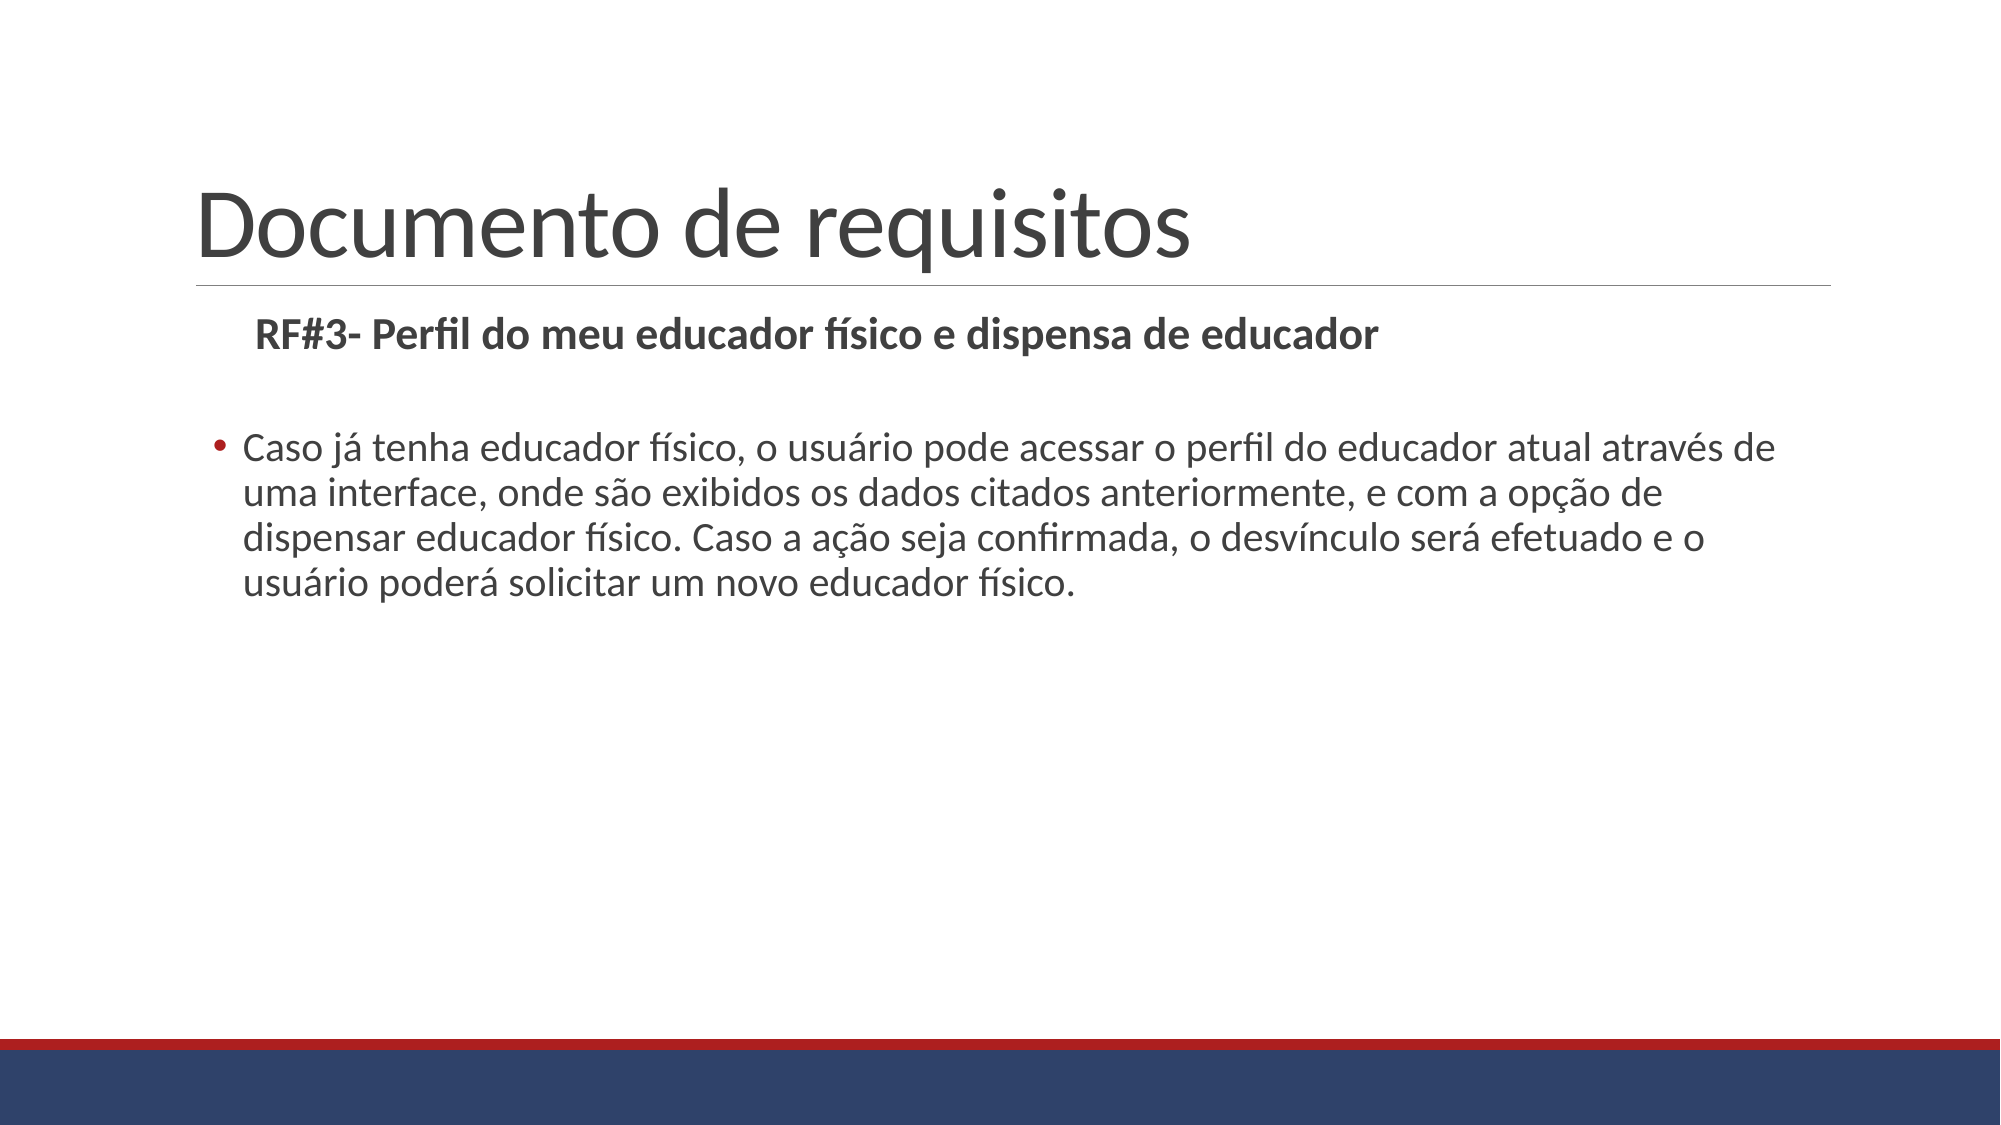

# Documento de requisitos
RF#3- Perfil do meu educador físico e dispensa de educador

Caso já tenha educador físico, o usuário pode acessar o perfil do educador atual através de uma interface, onde são exibidos os dados citados anteriormente, e com a opção de dispensar educador físico. Caso a ação seja confirmada, o desvínculo será efetuado e o usuário poderá solicitar um novo educador físico.